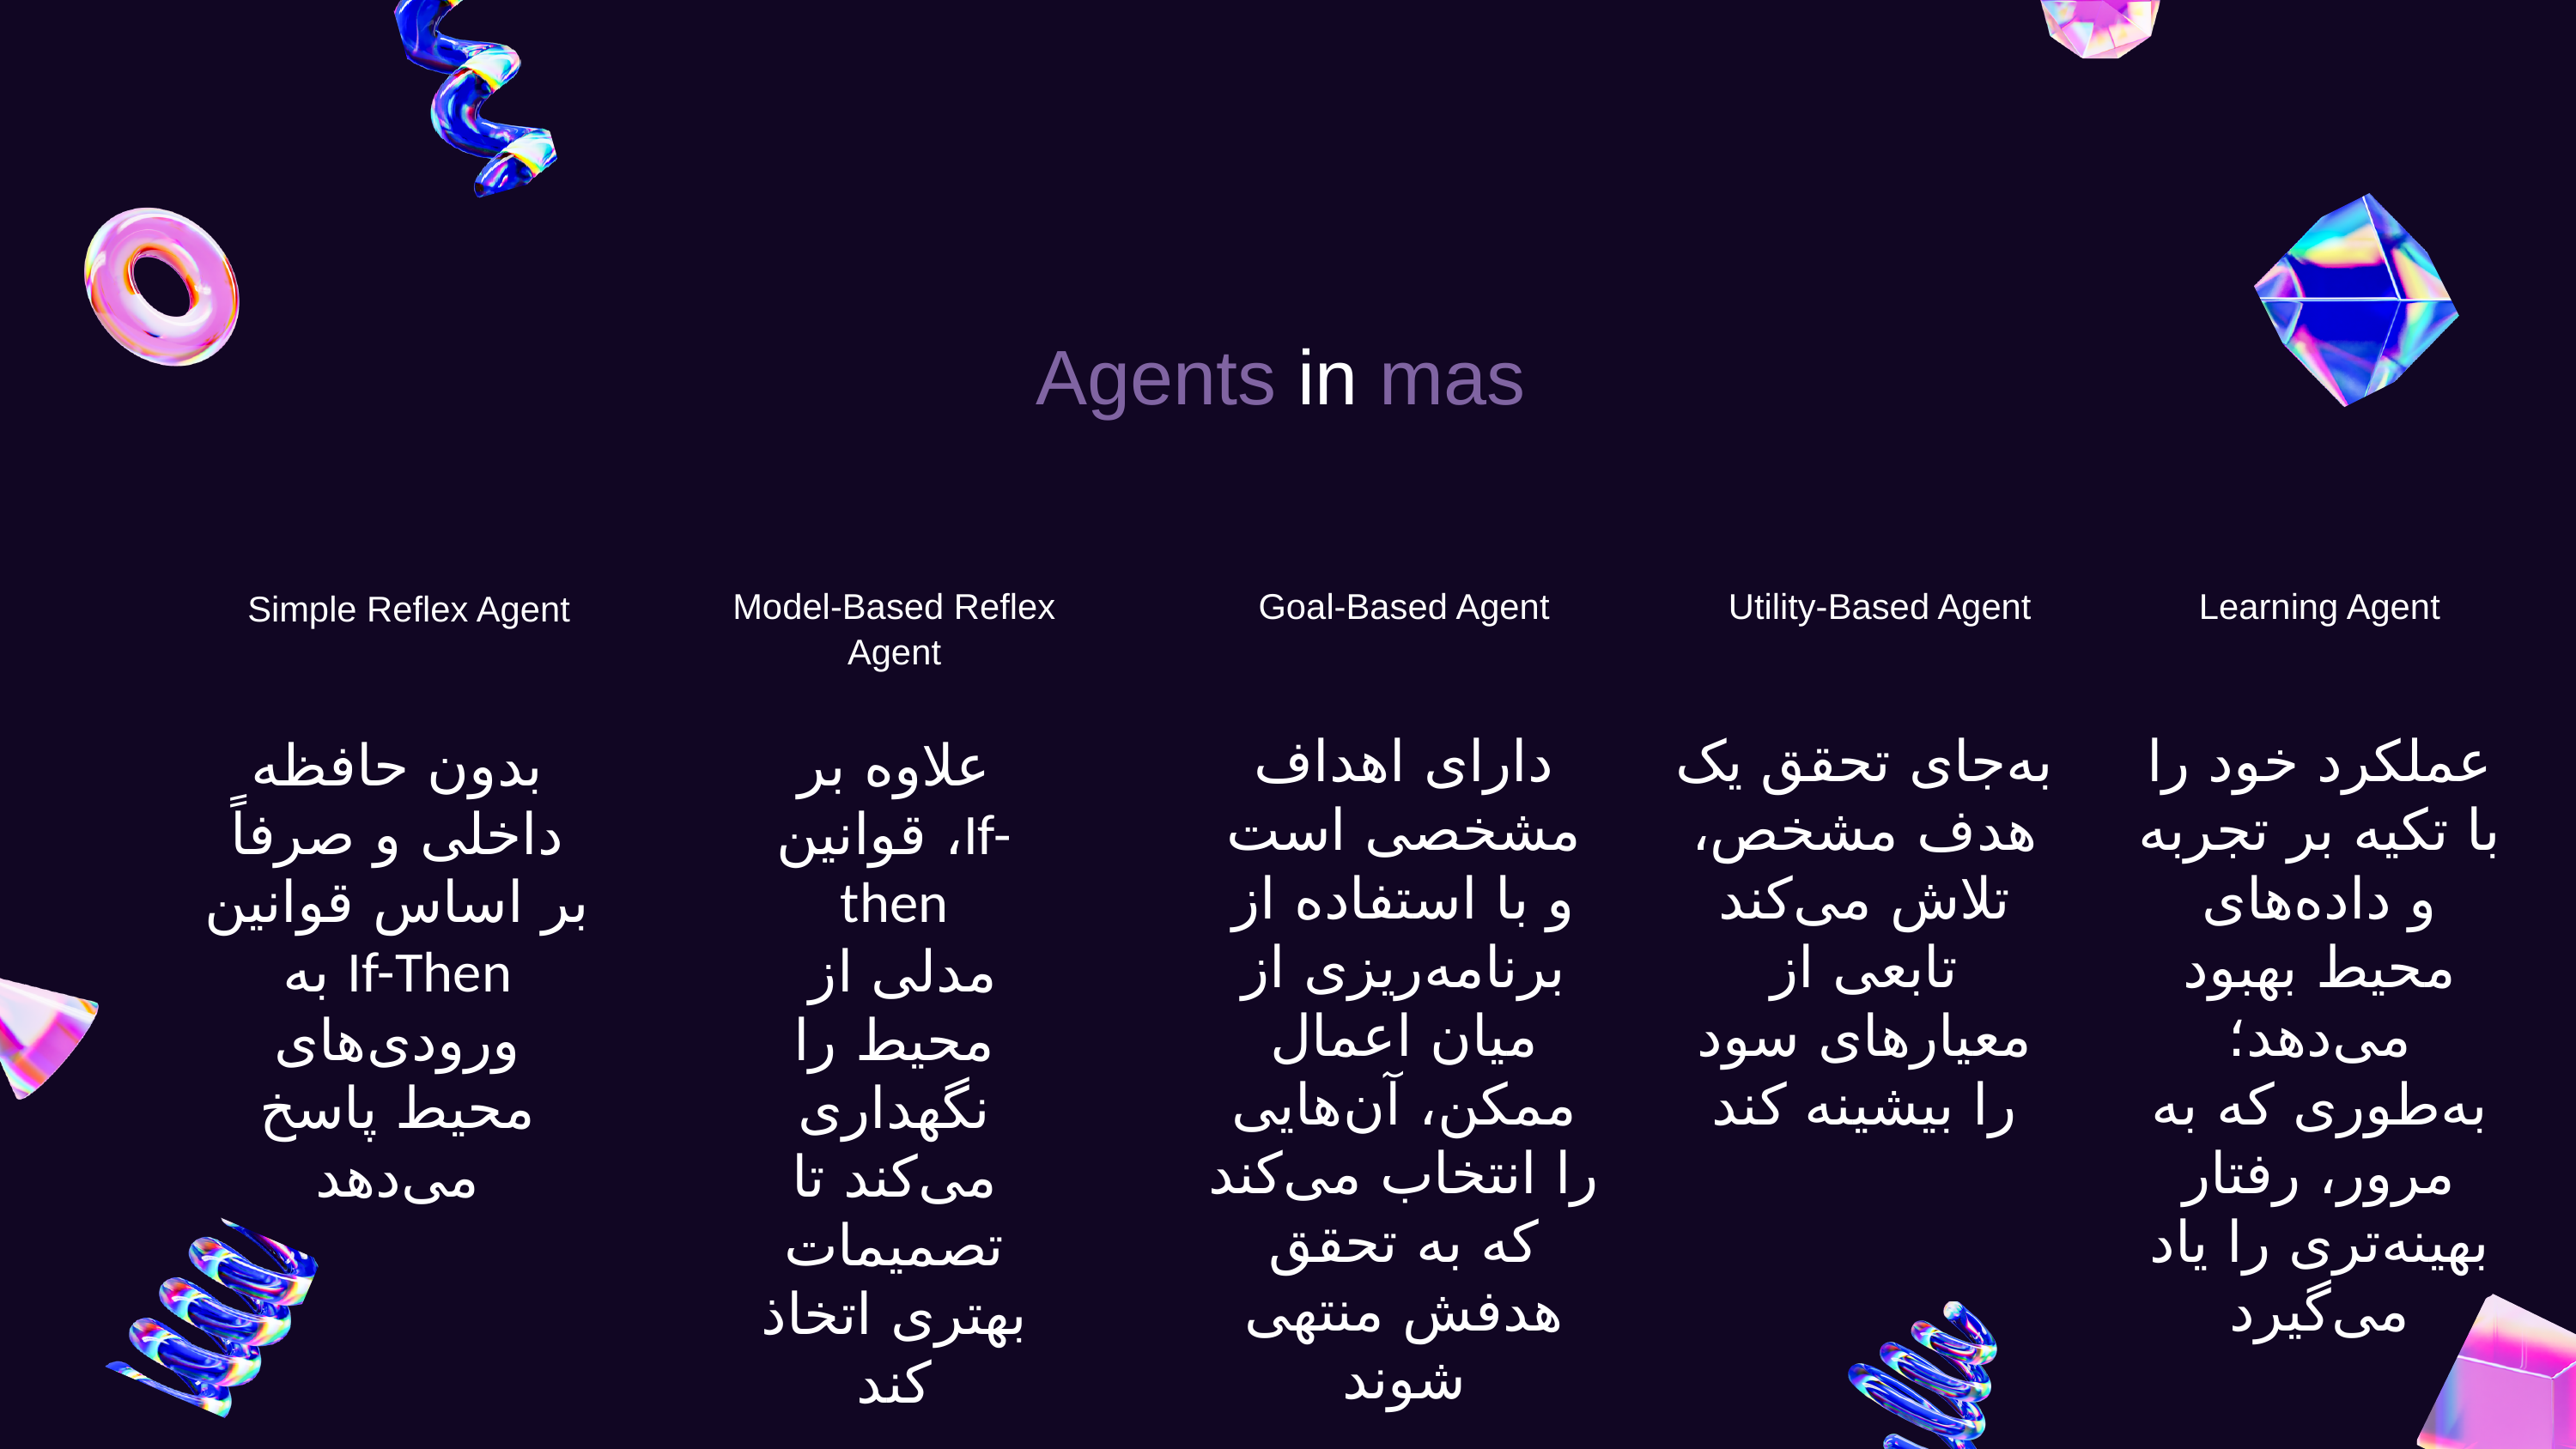

Agents in mas
Utility-Based Agent
Learning Agent
Model-Based Reflex Agent
Goal-Based Agent
Simple Reflex Agent
دارای اهداف مشخصی است و با استفاده از برنامه‌ریزی از میان اعمال ممکن، آن‌هایی را انتخاب می‌کند که به تحقق هدفش منتهی شوند
به‌جای تحقق یک هدف مشخص، تلاش می‌کند تابعی از معیارهای سود را بیشینه کند
عملکرد خود را با تکیه بر تجربه و داده‌های محیط بهبود می‌دهد؛ به‌طوری که به مرور، رفتار بهینه‌تری را یاد می‌گیرد
بدون حافظه داخلی و صرفاً بر اساس قوانین
If-Then به ورودی‌های محیط پاسخ می‌دهد
علاوه بر قوانین ،If-then
 مدلی از محیط را نگهداری می‌کند تا تصمیمات بهتری اتخاذ کند